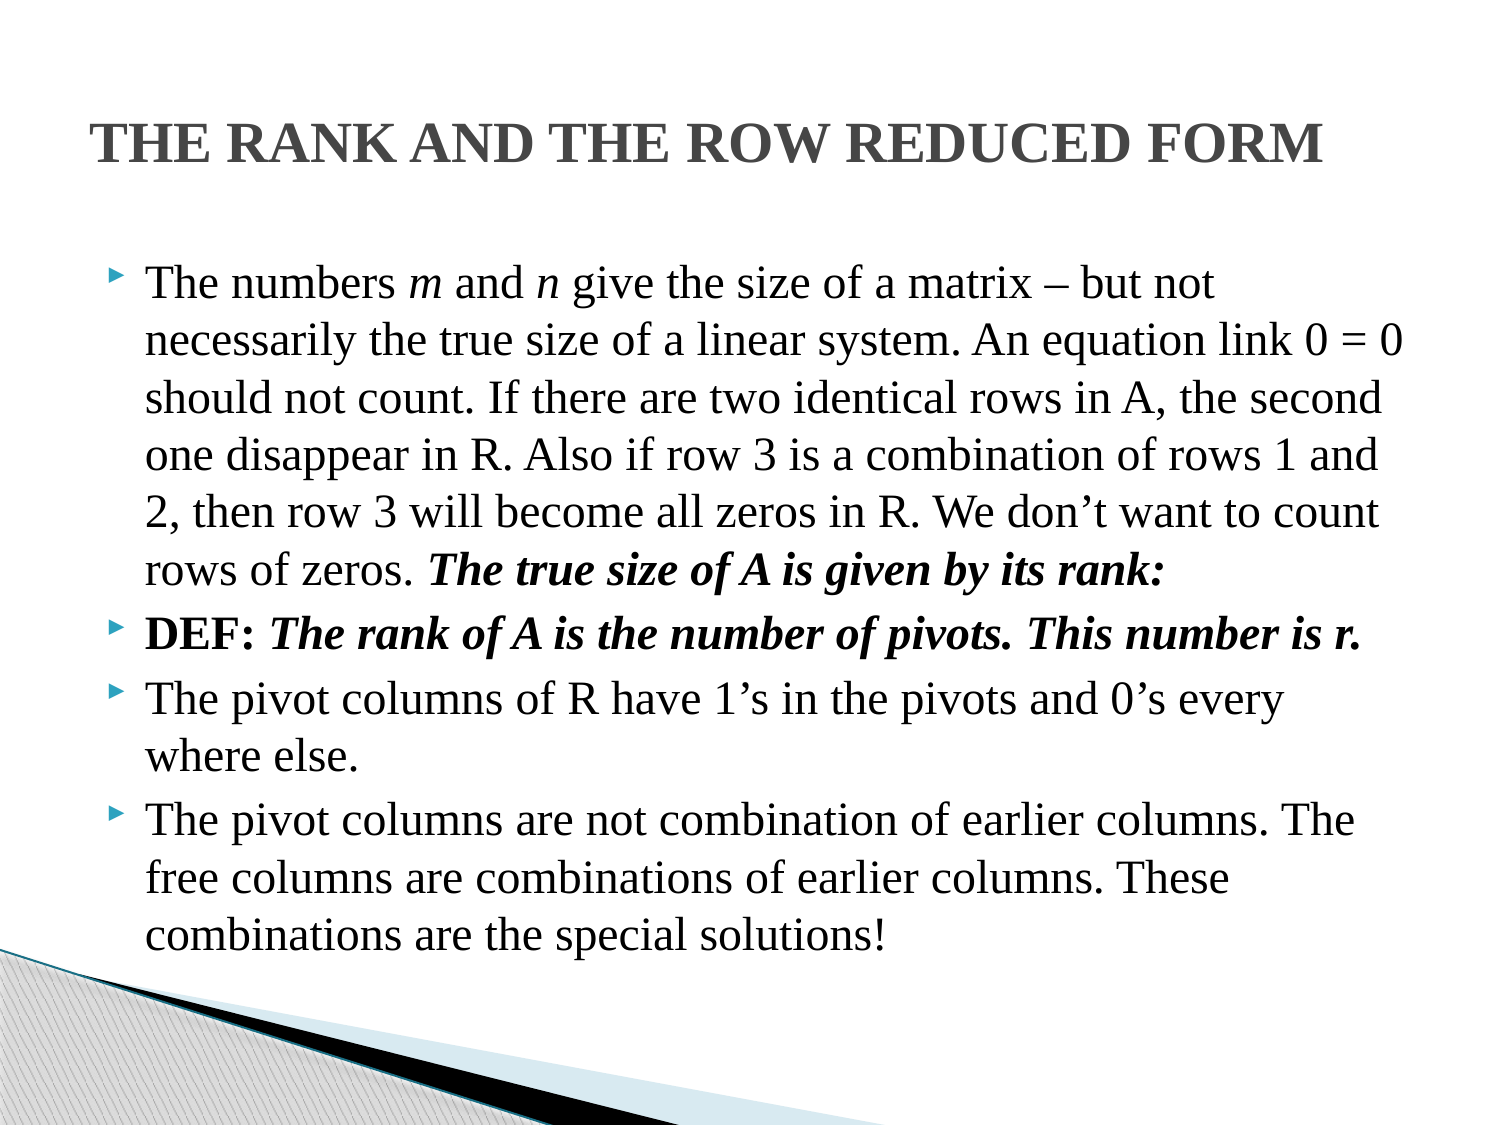

# THE RANK AND THE ROW REDUCED FORM
The numbers m and n give the size of a matrix – but not necessarily the true size of a linear system. An equation link 0 = 0 should not count. If there are two identical rows in A, the second one disappear in R. Also if row 3 is a combination of rows 1 and 2, then row 3 will become all zeros in R. We don’t want to count rows of zeros. The true size of A is given by its rank:
DEF: The rank of A is the number of pivots. This number is r.
The pivot columns of R have 1’s in the pivots and 0’s every where else.
The pivot columns are not combination of earlier columns. The free columns are combinations of earlier columns. These combinations are the special solutions!